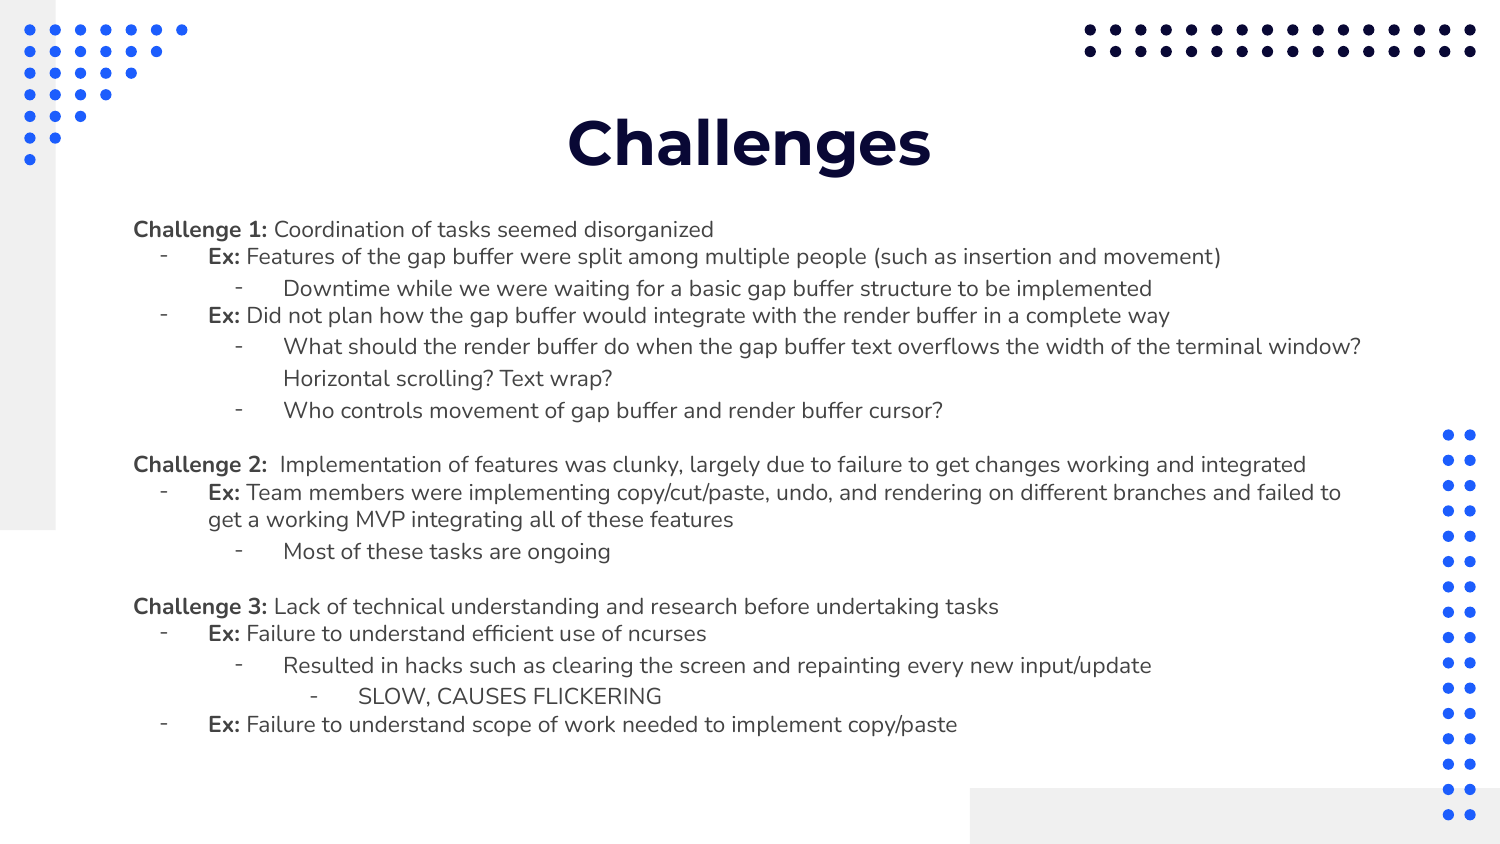

# Challenges
Challenge 1: Coordination of tasks seemed disorganized
Ex: Features of the gap buffer were split among multiple people (such as insertion and movement)
Downtime while we were waiting for a basic gap buffer structure to be implemented
Ex: Did not plan how the gap buffer would integrate with the render buffer in a complete way
What should the render buffer do when the gap buffer text overflows the width of the terminal window? Horizontal scrolling? Text wrap?
Who controls movement of gap buffer and render buffer cursor?

Challenge 2:  Implementation of features was clunky, largely due to failure to get changes working and integrated
Ex: Team members were implementing copy/cut/paste, undo, and rendering on different branches and failed to get a working MVP integrating all of these features
Most of these tasks are ongoing

Challenge 3: Lack of technical understanding and research before undertaking tasks
Ex: Failure to understand efficient use of ncurses
Resulted in hacks such as clearing the screen and repainting every new input/update
SLOW, CAUSES FLICKERING
Ex: Failure to understand scope of work needed to implement copy/paste